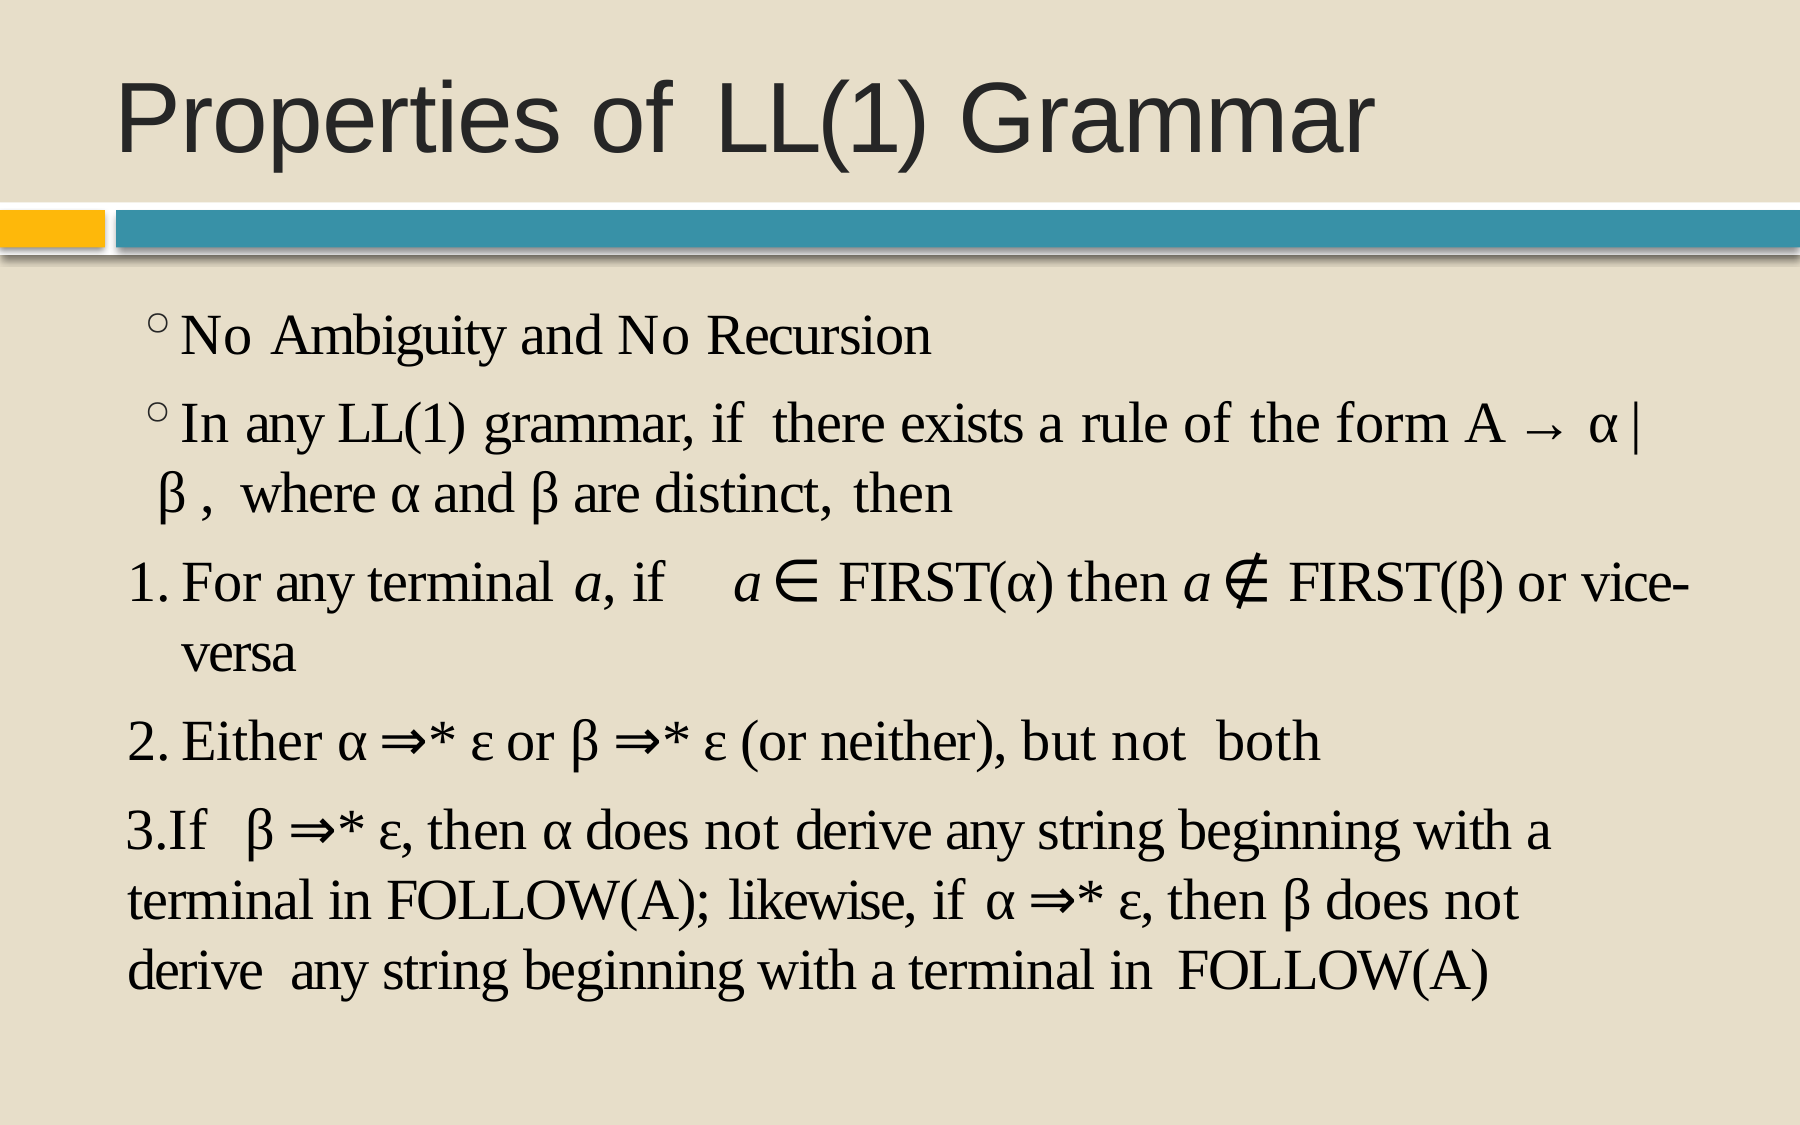

# Properties of	LL(1) Grammar
No Ambiguity and No Recursion
In any LL(1) grammar, if	there exists a rule of	the form A → α | β ,  where α and β are distinct, then
For any terminal a, if	a ∈ FIRST(α) then a ∉ FIRST(β) or vice-versa
Either α ⇒* ε or β ⇒* ε (or neither), but not both
If	β ⇒* ε, then α does not derive any string beginning with a  terminal in FOLLOW(A); likewise, if	α ⇒* ε, then β does not derive  any string beginning with a terminal in FOLLOW(A)